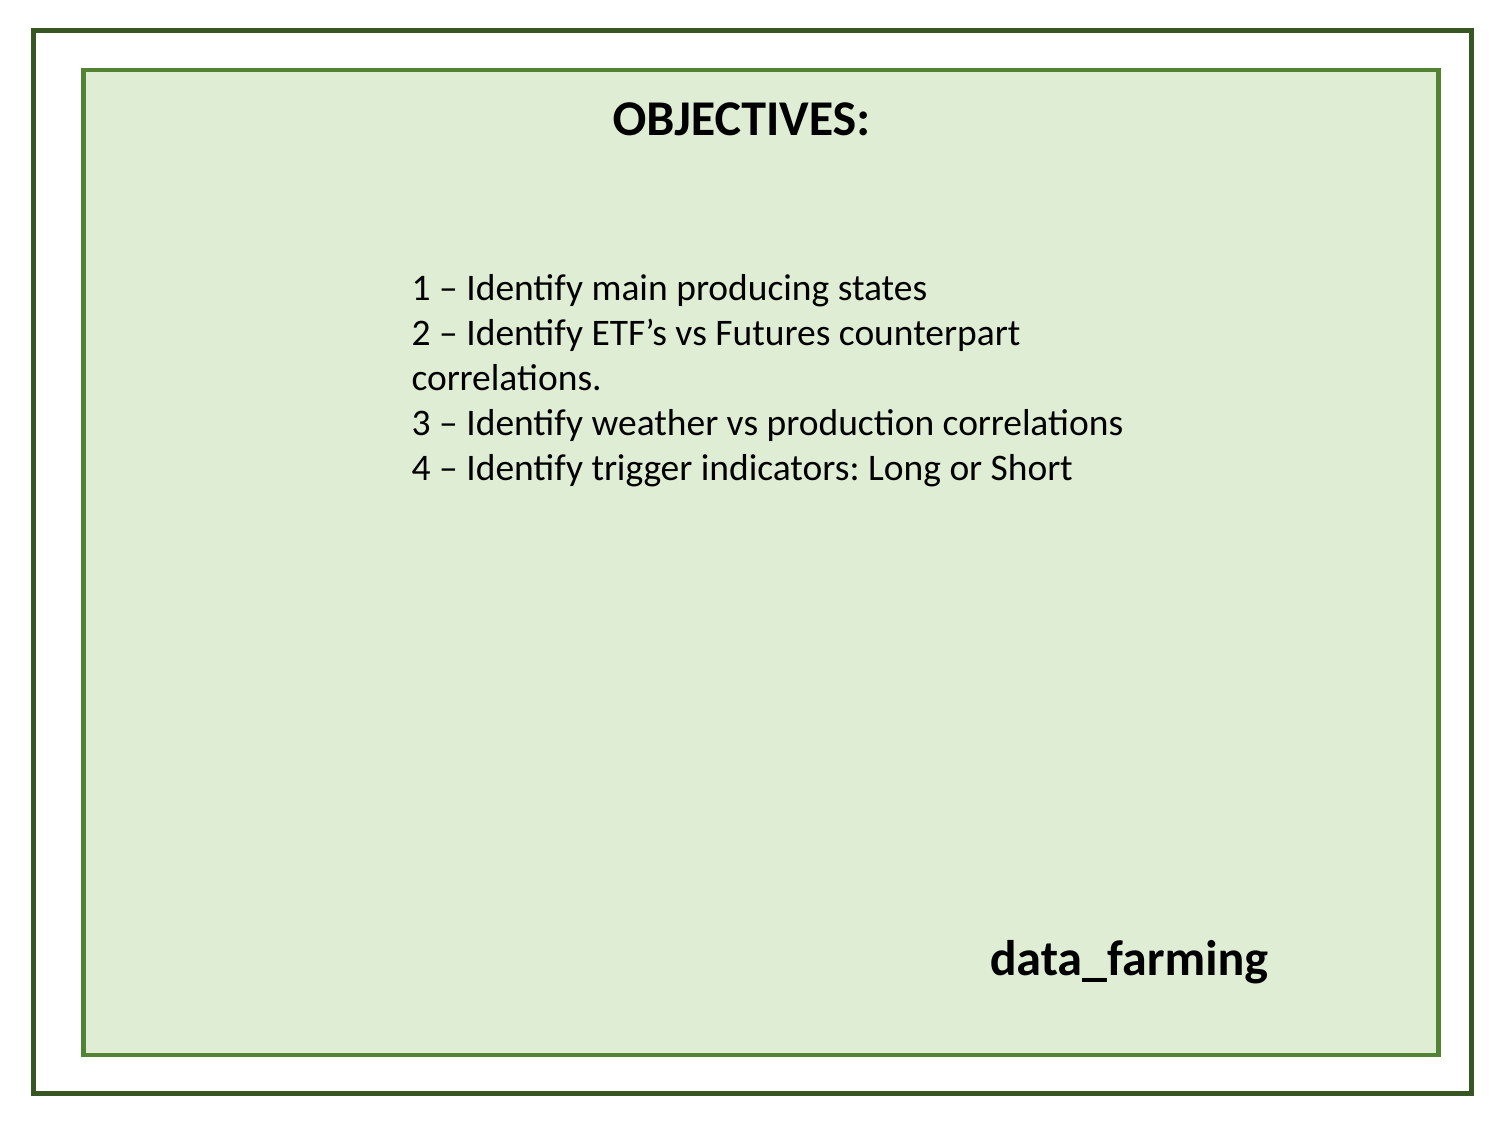

OBJECTIVES:
1 – Identify main producing states
2 – Identify ETF’s vs Futures counterpart correlations.
3 – Identify weather vs production correlations
4 – Identify trigger indicators: Long or Short
data_farming